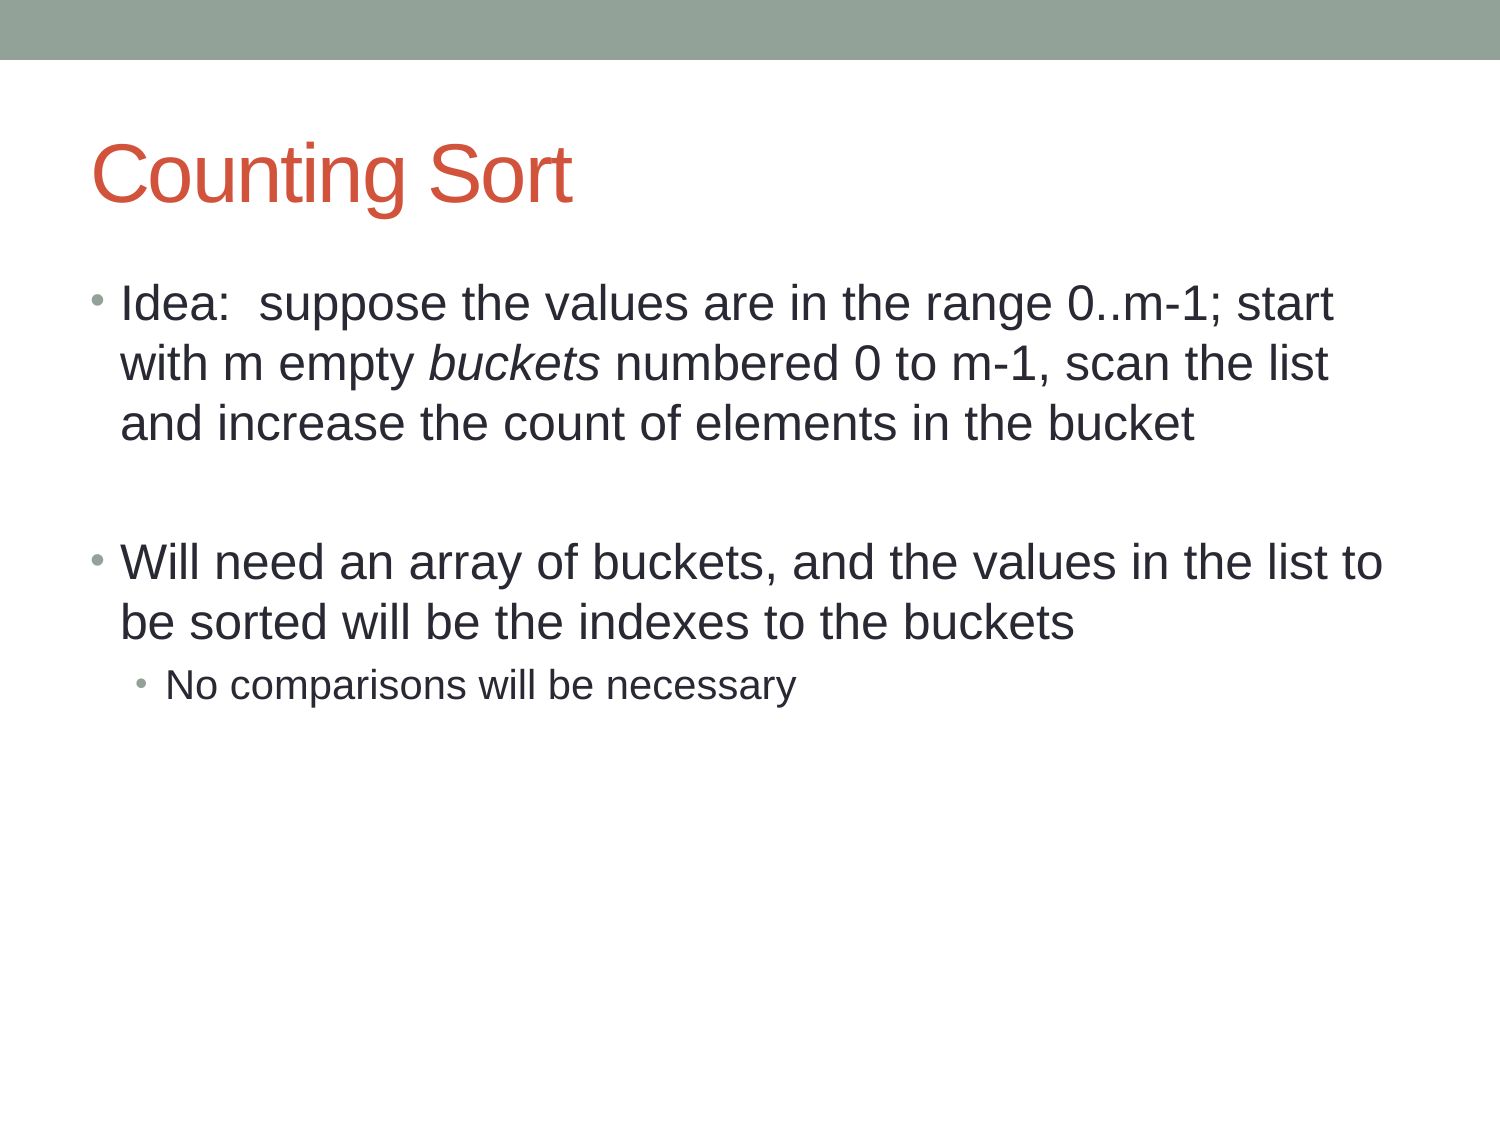

# Counting Sort
Idea:  suppose the values are in the range 0..m-1; start with m empty buckets numbered 0 to m-1, scan the list and increase the count of elements in the bucket

Will need an array of buckets, and the values in the list to be sorted will be the indexes to the buckets
No comparisons will be necessary